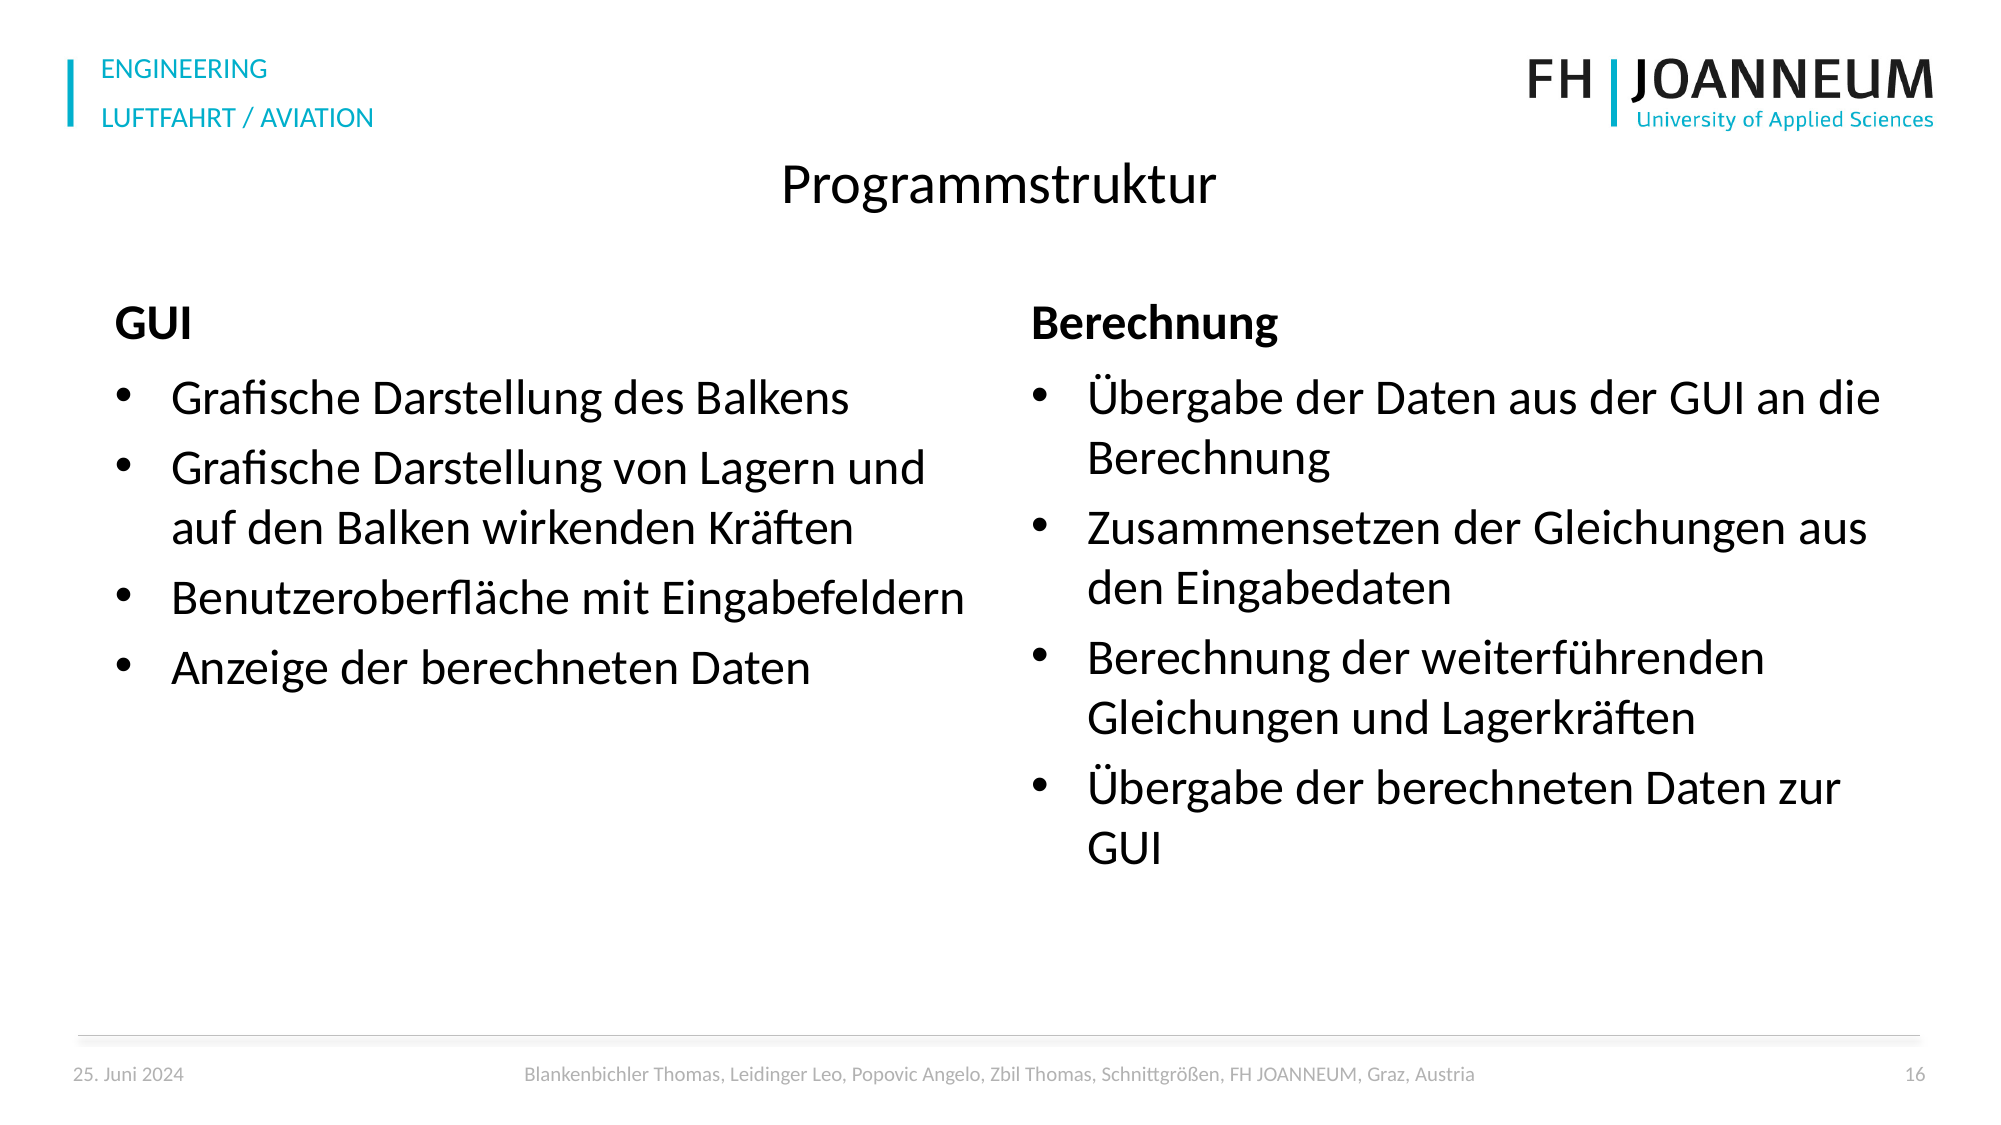

# Programmstruktur
GUI
Berechnung
Grafische Darstellung des Balkens
Grafische Darstellung von Lagern und auf den Balken wirkenden Kräften
Benutzeroberfläche mit Eingabefeldern
Anzeige der berechneten Daten
Übergabe der Daten aus der GUI an die Berechnung
Zusammensetzen der Gleichungen aus den Eingabedaten
Berechnung der weiterführenden Gleichungen und Lagerkräften
Übergabe der berechneten Daten zur GUI
25. Juni 2024
Blankenbichler Thomas, Leidinger Leo, Popovic Angelo, Zbil Thomas, Schnittgrößen, FH JOANNEUM, Graz, Austria
16